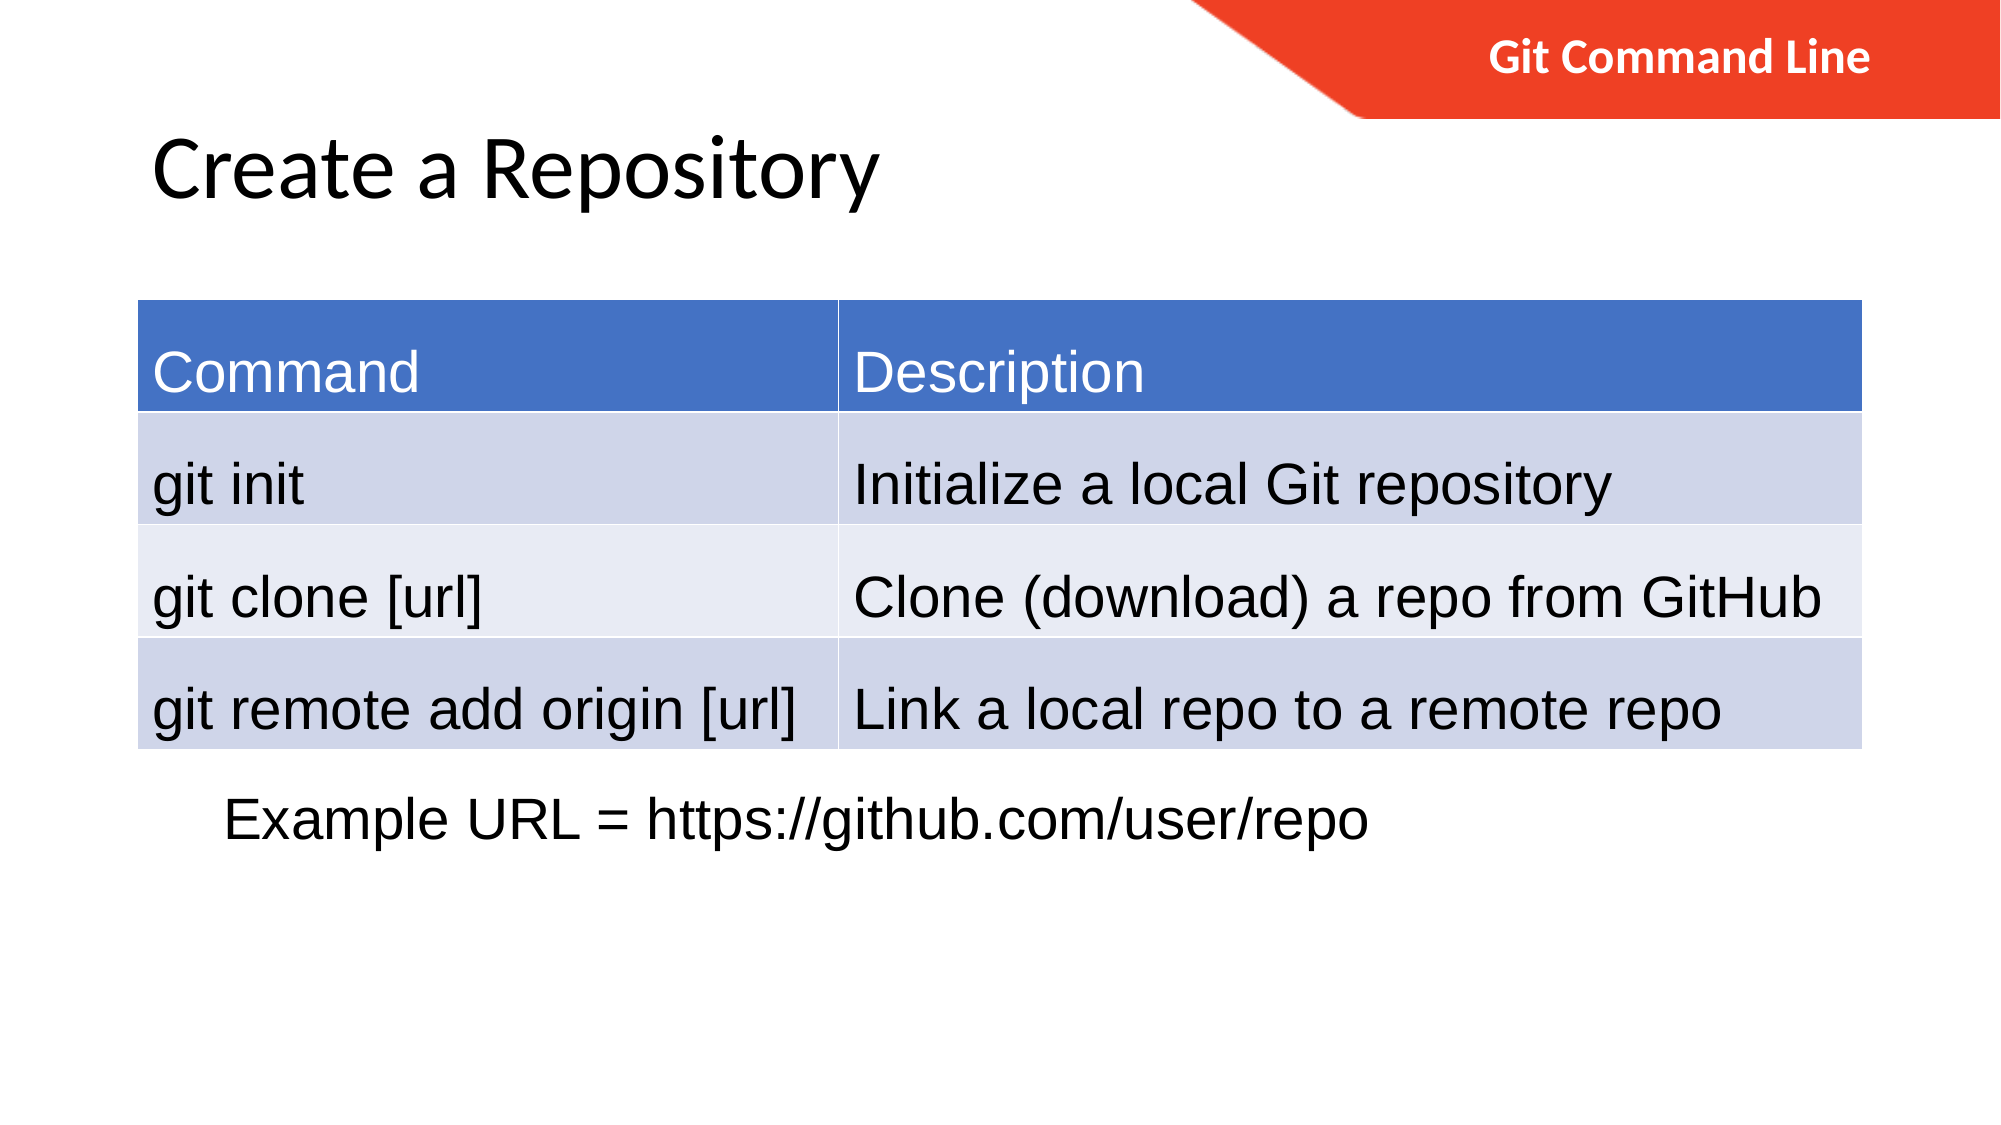

Git Command Line
# Create a Repository
| Command | Description |
| --- | --- |
| git init | Initialize a local Git repository |
| git clone [url] | Clone (download) a repo from GitHub |
| git remote add origin [url] | Link a local repo to a remote repo |
Example URL = https://github.com/user/repo